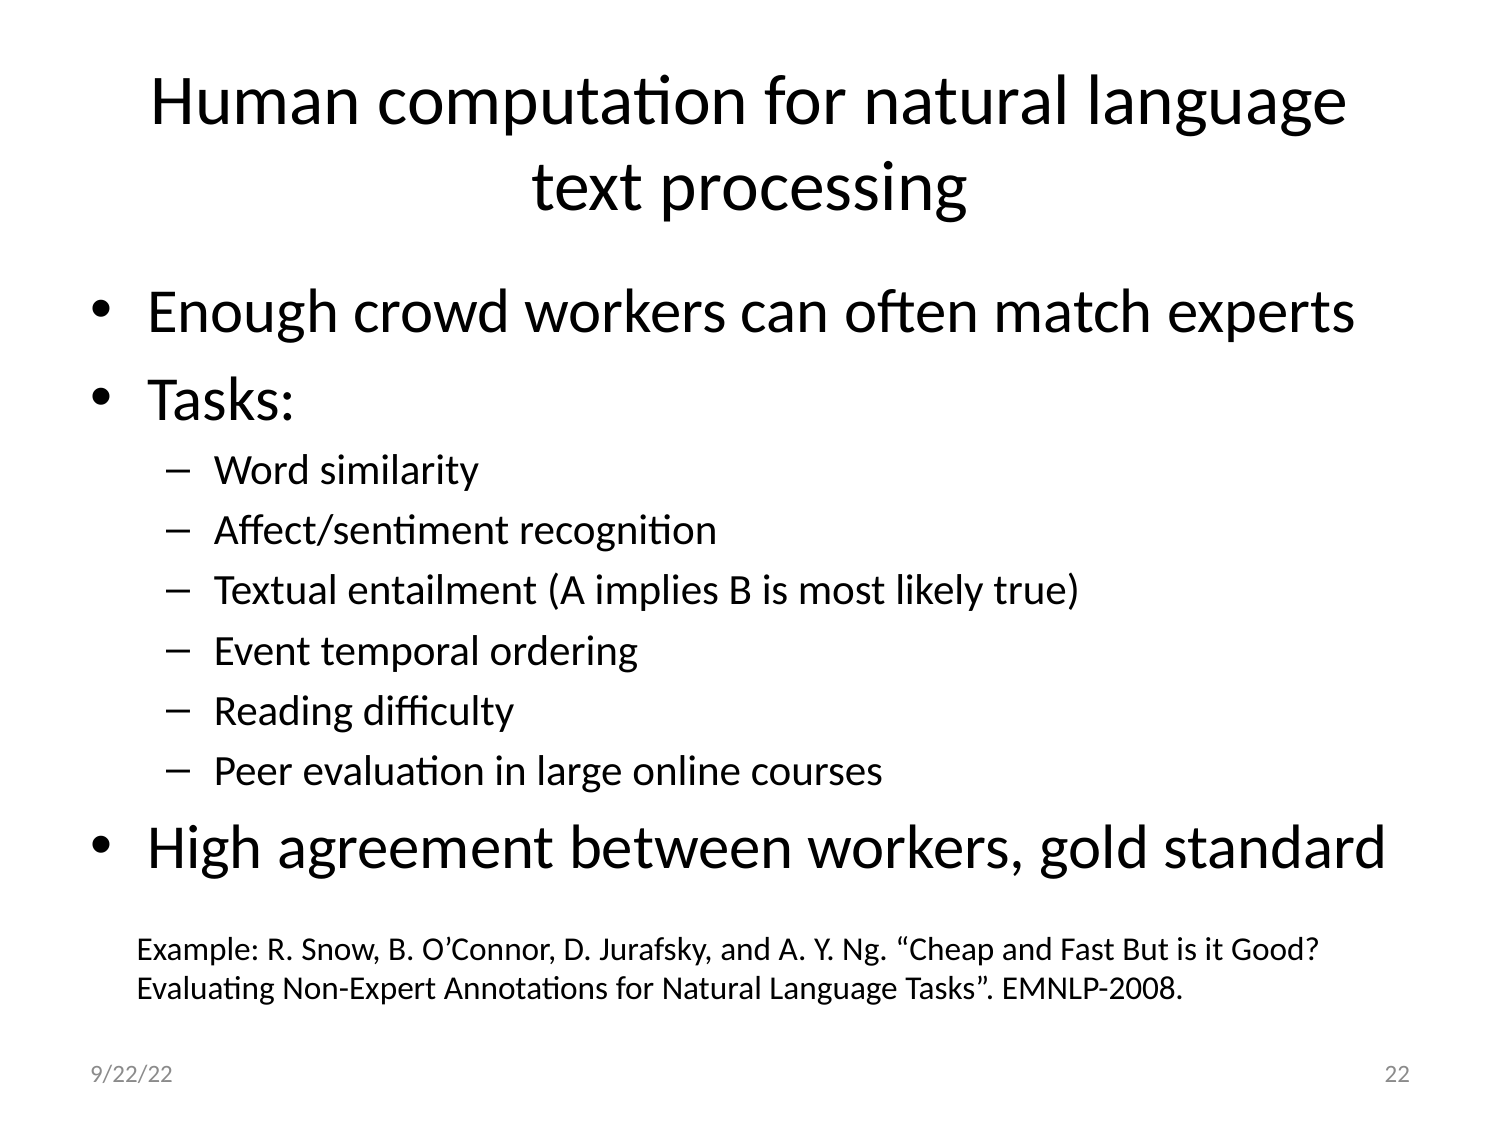

# Human computation for natural language text processing
Enough crowd workers can often match experts
Tasks:
Word similarity
Affect/sentiment recognition
Textual entailment (A implies B is most likely true)
Event temporal ordering
Reading difficulty
Peer evaluation in large online courses
High agreement between workers, gold standard
Example: R. Snow, B. O’Connor, D. Jurafsky, and A. Y. Ng. “Cheap and Fast But is it Good?  Evaluating Non-Expert Annotations for Natural Language Tasks”. EMNLP-2008.

9/22/22
22